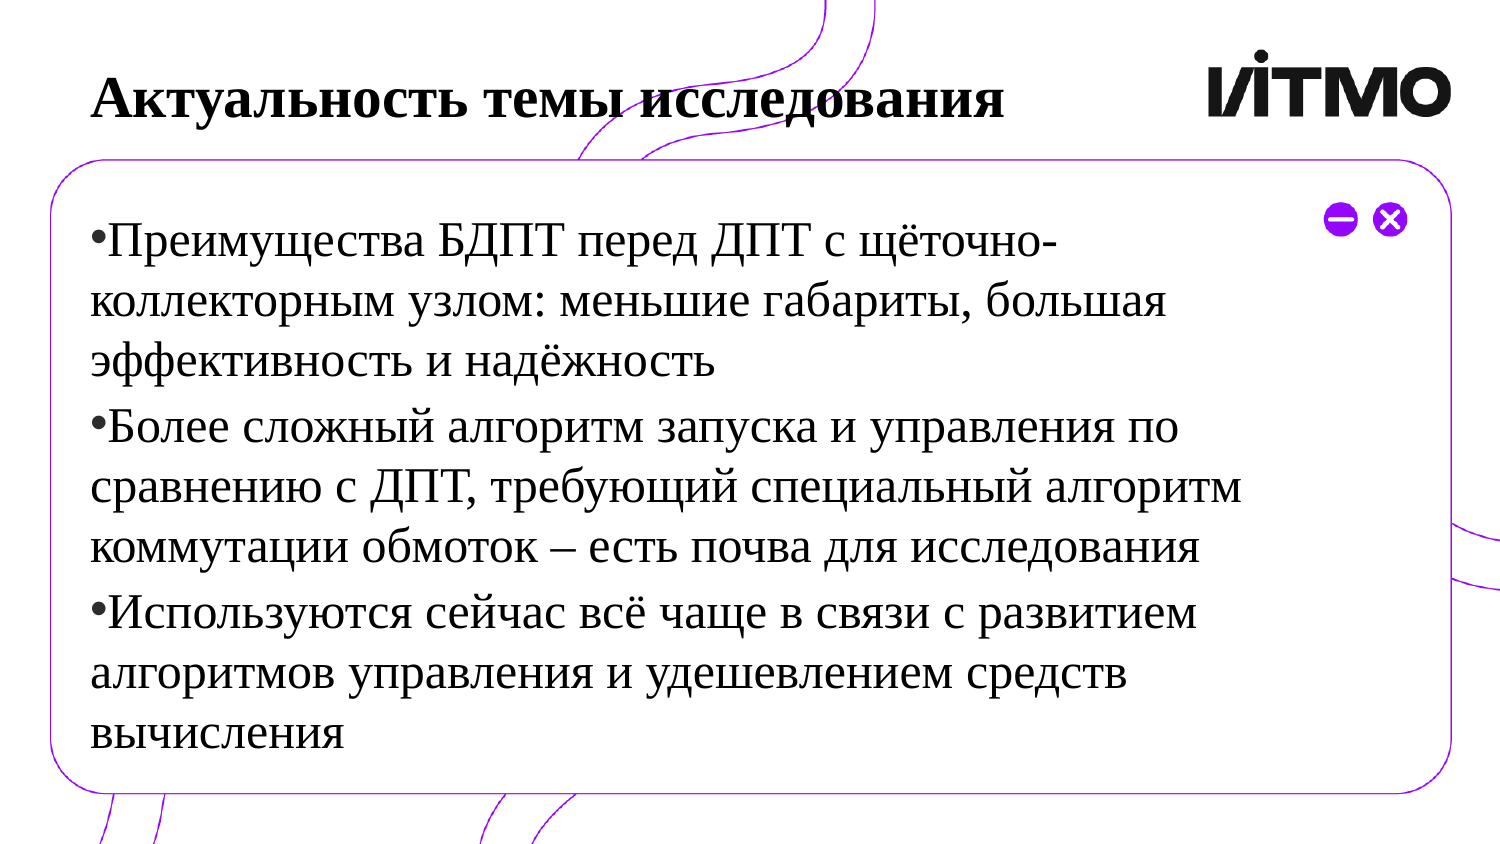

# Актуальность темы исследования
Преимущества БДПТ перед ДПТ с щёточно-коллекторным узлом: меньшие габариты, большая эффективность и надёжность
Более сложный алгоритм запуска и управления по сравнению с ДПТ, требующий специальный алгоритм коммутации обмоток – есть почва для исследования
Используются сейчас всё чаще в связи с развитием алгоритмов управления и удешевлением средств вычисления